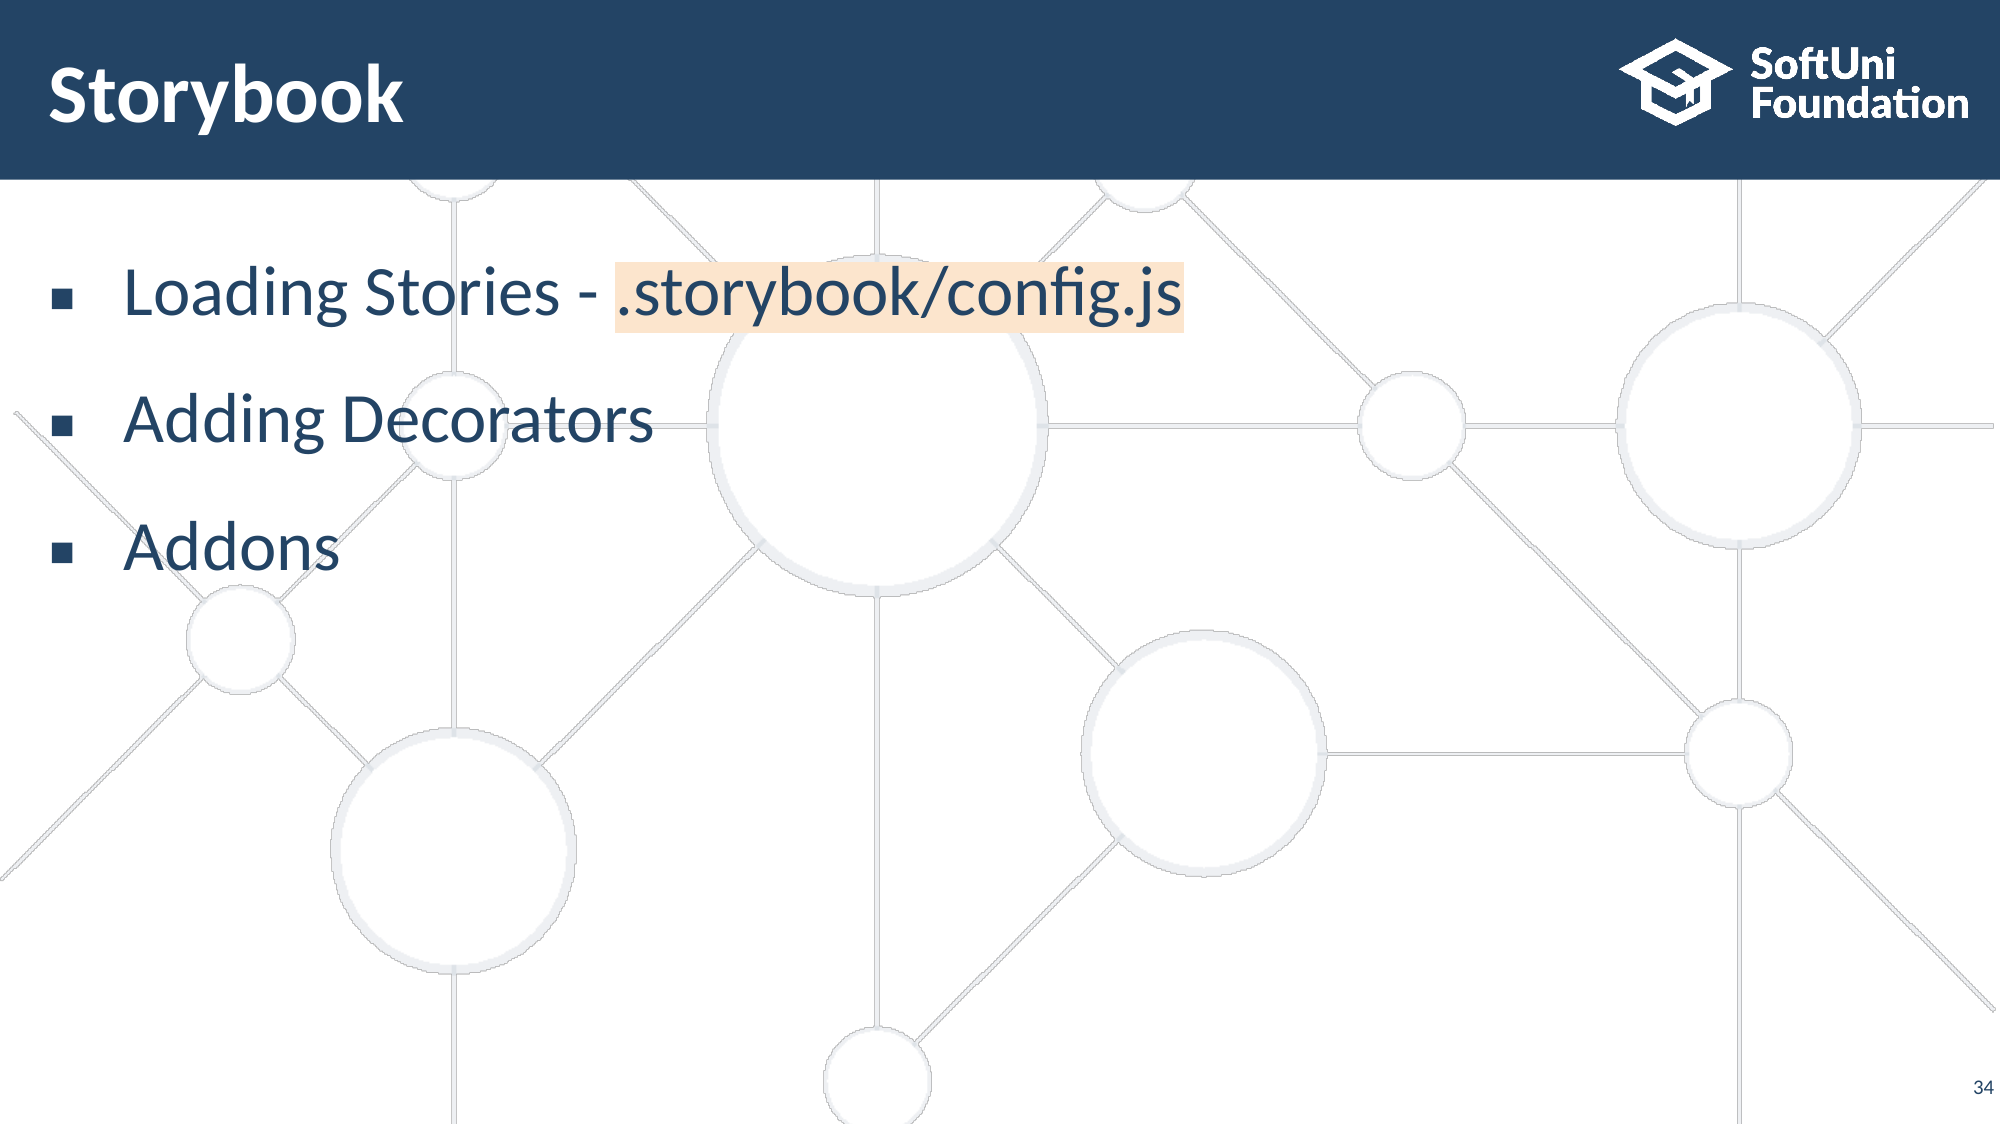

# Storybook
Loading Stories - .storybook/config.js
Adding Decorators
Addons
34